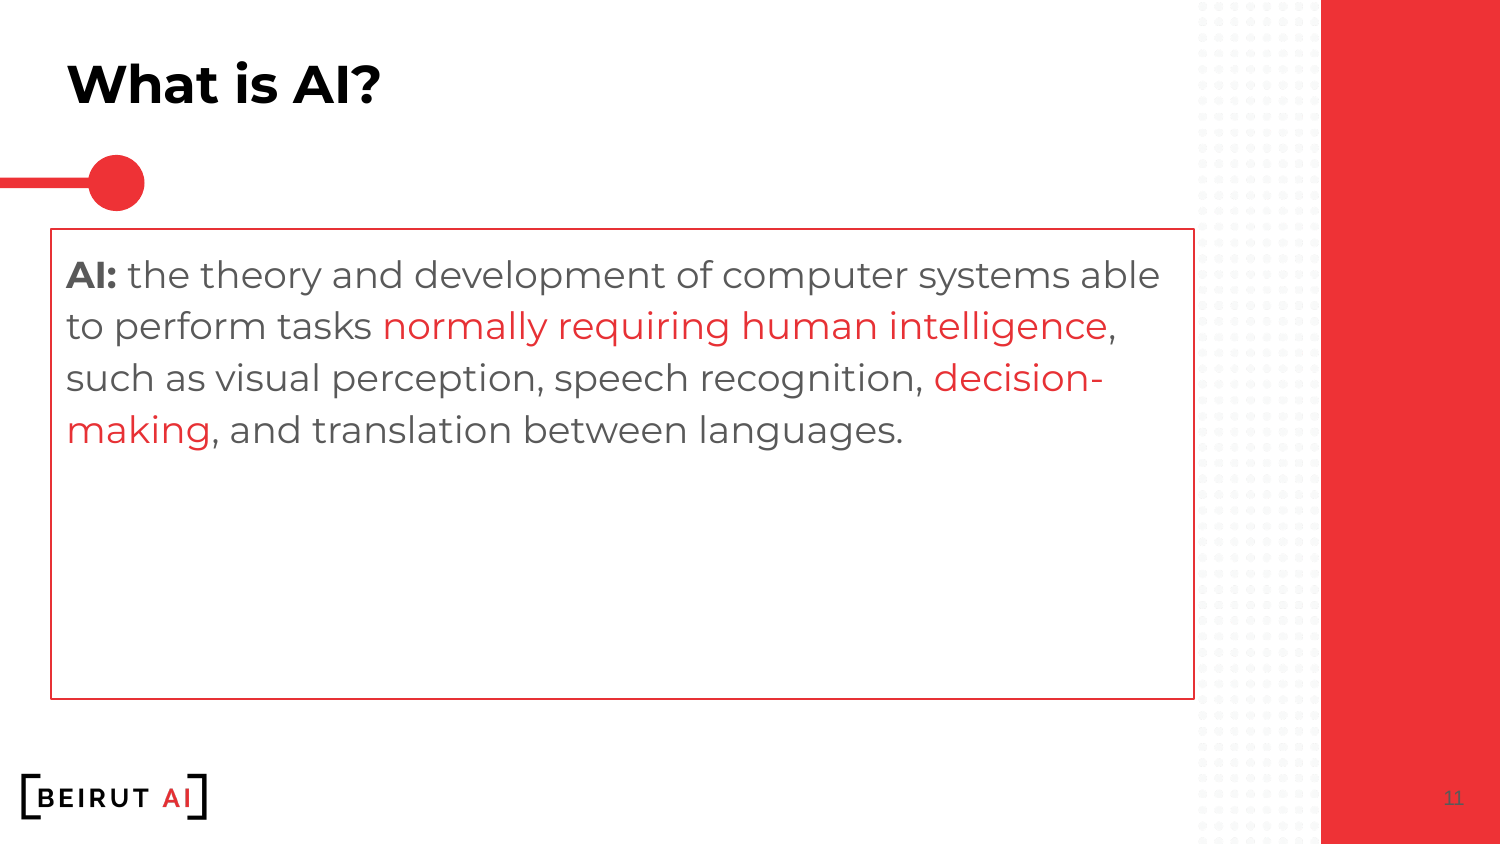

# What is AI?
AI: the theory and development of computer systems able to perform tasks normally requiring human intelligence, such as visual perception, speech recognition, decision-making, and translation between languages.
11